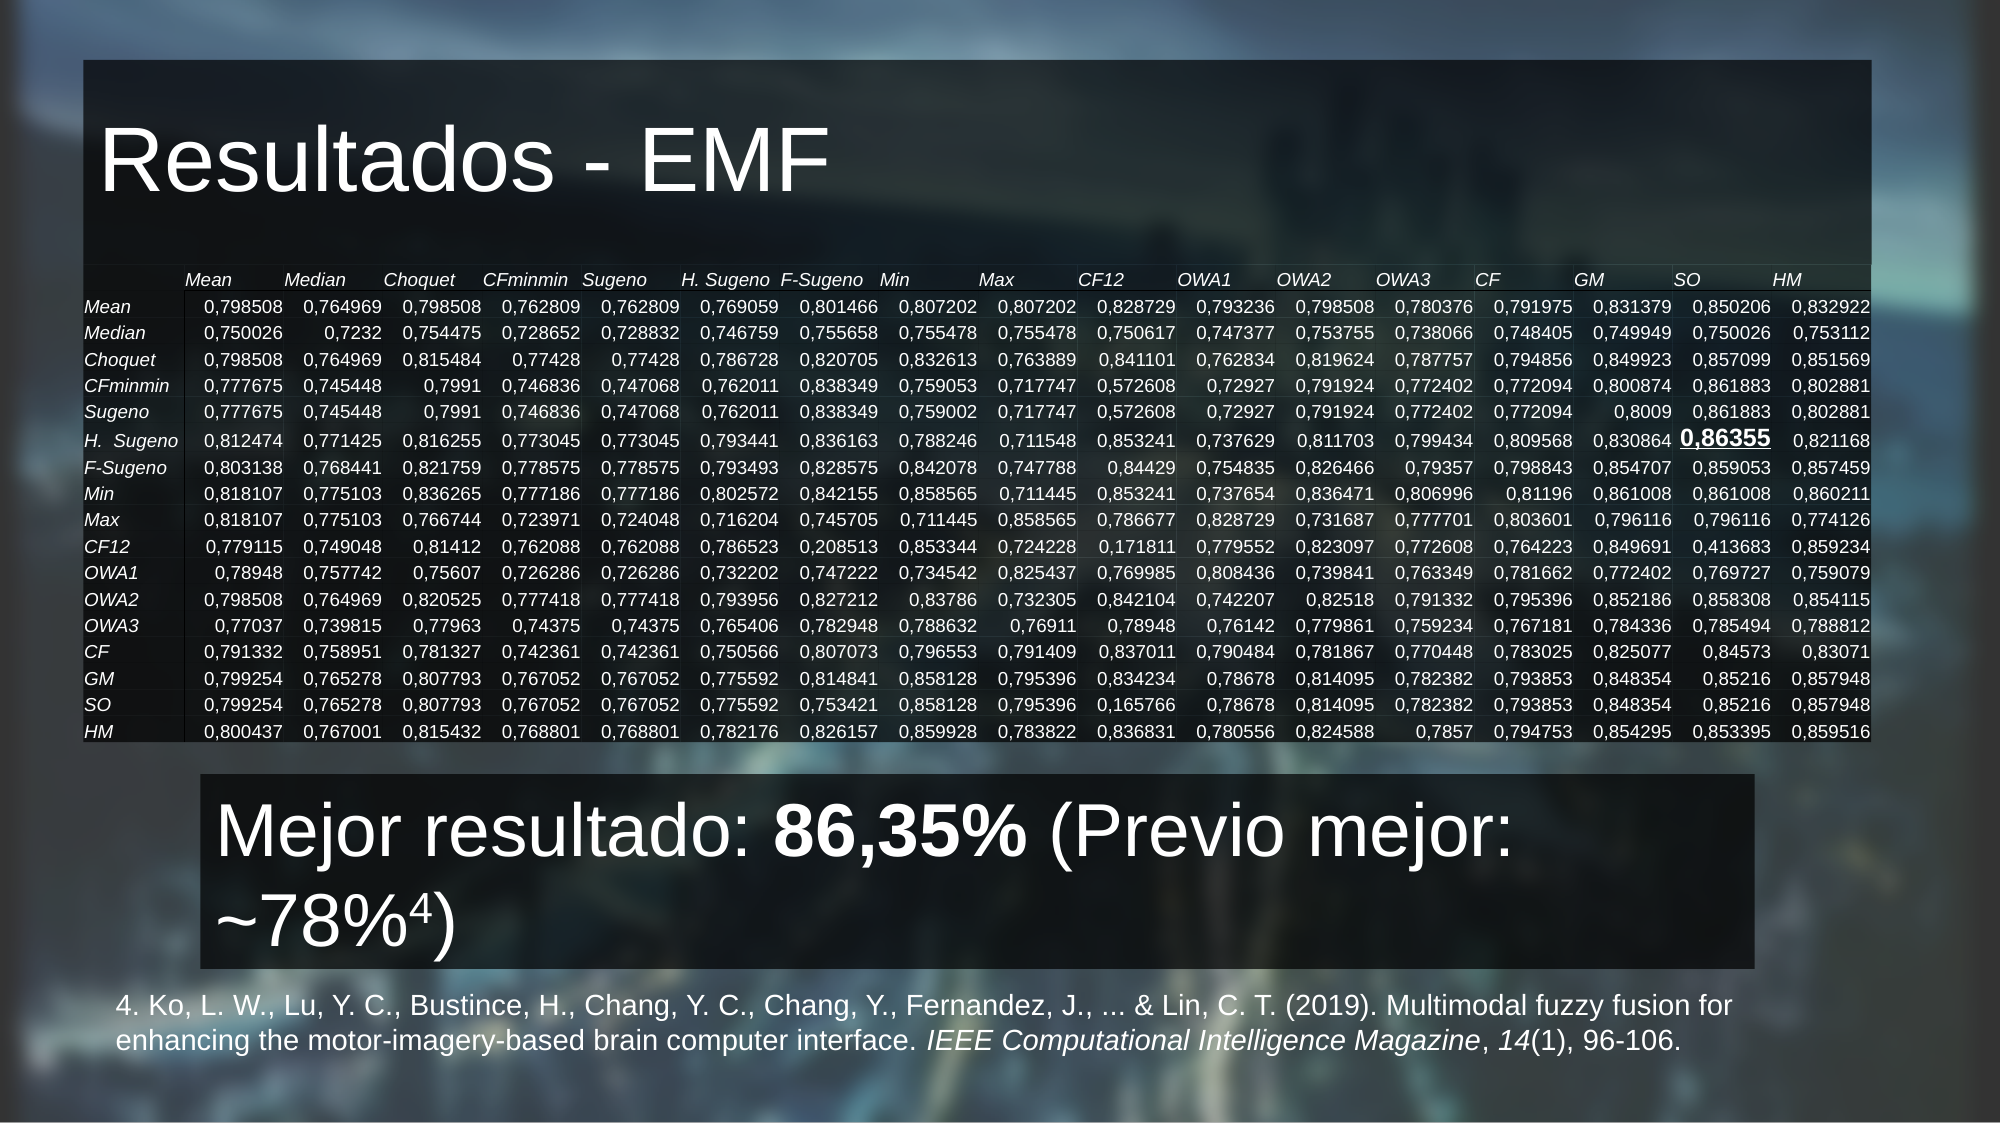

# Resultados - EMF
|  | Mean | Median | Choquet | CFminmin | Sugeno | H. Sugeno | F-Sugeno | Min | Max | CF12 | OWA1 | OWA2 | OWA3 | CF | GM | SO | HM |
| --- | --- | --- | --- | --- | --- | --- | --- | --- | --- | --- | --- | --- | --- | --- | --- | --- | --- |
| Mean | 0,798508 | 0,764969 | 0,798508 | 0,762809 | 0,762809 | 0,769059 | 0,801466 | 0,807202 | 0,807202 | 0,828729 | 0,793236 | 0,798508 | 0,780376 | 0,791975 | 0,831379 | 0,850206 | 0,832922 |
| Median | 0,750026 | 0,7232 | 0,754475 | 0,728652 | 0,728832 | 0,746759 | 0,755658 | 0,755478 | 0,755478 | 0,750617 | 0,747377 | 0,753755 | 0,738066 | 0,748405 | 0,749949 | 0,750026 | 0,753112 |
| Choquet | 0,798508 | 0,764969 | 0,815484 | 0,77428 | 0,77428 | 0,786728 | 0,820705 | 0,832613 | 0,763889 | 0,841101 | 0,762834 | 0,819624 | 0,787757 | 0,794856 | 0,849923 | 0,857099 | 0,851569 |
| CFminmin | 0,777675 | 0,745448 | 0,7991 | 0,746836 | 0,747068 | 0,762011 | 0,838349 | 0,759053 | 0,717747 | 0,572608 | 0,72927 | 0,791924 | 0,772402 | 0,772094 | 0,800874 | 0,861883 | 0,802881 |
| Sugeno | 0,777675 | 0,745448 | 0,7991 | 0,746836 | 0,747068 | 0,762011 | 0,838349 | 0,759002 | 0,717747 | 0,572608 | 0,72927 | 0,791924 | 0,772402 | 0,772094 | 0,8009 | 0,861883 | 0,802881 |
| H. Sugeno | 0,812474 | 0,771425 | 0,816255 | 0,773045 | 0,773045 | 0,793441 | 0,836163 | 0,788246 | 0,711548 | 0,853241 | 0,737629 | 0,811703 | 0,799434 | 0,809568 | 0,830864 | 0,86355 | 0,821168 |
| F-Sugeno | 0,803138 | 0,768441 | 0,821759 | 0,778575 | 0,778575 | 0,793493 | 0,828575 | 0,842078 | 0,747788 | 0,84429 | 0,754835 | 0,826466 | 0,79357 | 0,798843 | 0,854707 | 0,859053 | 0,857459 |
| Min | 0,818107 | 0,775103 | 0,836265 | 0,777186 | 0,777186 | 0,802572 | 0,842155 | 0,858565 | 0,711445 | 0,853241 | 0,737654 | 0,836471 | 0,806996 | 0,81196 | 0,861008 | 0,861008 | 0,860211 |
| Max | 0,818107 | 0,775103 | 0,766744 | 0,723971 | 0,724048 | 0,716204 | 0,745705 | 0,711445 | 0,858565 | 0,786677 | 0,828729 | 0,731687 | 0,777701 | 0,803601 | 0,796116 | 0,796116 | 0,774126 |
| CF12 | 0,779115 | 0,749048 | 0,81412 | 0,762088 | 0,762088 | 0,786523 | 0,208513 | 0,853344 | 0,724228 | 0,171811 | 0,779552 | 0,823097 | 0,772608 | 0,764223 | 0,849691 | 0,413683 | 0,859234 |
| OWA1 | 0,78948 | 0,757742 | 0,75607 | 0,726286 | 0,726286 | 0,732202 | 0,747222 | 0,734542 | 0,825437 | 0,769985 | 0,808436 | 0,739841 | 0,763349 | 0,781662 | 0,772402 | 0,769727 | 0,759079 |
| OWA2 | 0,798508 | 0,764969 | 0,820525 | 0,777418 | 0,777418 | 0,793956 | 0,827212 | 0,83786 | 0,732305 | 0,842104 | 0,742207 | 0,82518 | 0,791332 | 0,795396 | 0,852186 | 0,858308 | 0,854115 |
| OWA3 | 0,77037 | 0,739815 | 0,77963 | 0,74375 | 0,74375 | 0,765406 | 0,782948 | 0,788632 | 0,76911 | 0,78948 | 0,76142 | 0,779861 | 0,759234 | 0,767181 | 0,784336 | 0,785494 | 0,788812 |
| CF | 0,791332 | 0,758951 | 0,781327 | 0,742361 | 0,742361 | 0,750566 | 0,807073 | 0,796553 | 0,791409 | 0,837011 | 0,790484 | 0,781867 | 0,770448 | 0,783025 | 0,825077 | 0,84573 | 0,83071 |
| GM | 0,799254 | 0,765278 | 0,807793 | 0,767052 | 0,767052 | 0,775592 | 0,814841 | 0,858128 | 0,795396 | 0,834234 | 0,78678 | 0,814095 | 0,782382 | 0,793853 | 0,848354 | 0,85216 | 0,857948 |
| SO | 0,799254 | 0,765278 | 0,807793 | 0,767052 | 0,767052 | 0,775592 | 0,753421 | 0,858128 | 0,795396 | 0,165766 | 0,78678 | 0,814095 | 0,782382 | 0,793853 | 0,848354 | 0,85216 | 0,857948 |
| HM | 0,800437 | 0,767001 | 0,815432 | 0,768801 | 0,768801 | 0,782176 | 0,826157 | 0,859928 | 0,783822 | 0,836831 | 0,780556 | 0,824588 | 0,7857 | 0,794753 | 0,854295 | 0,853395 | 0,859516 |
Mejor resultado: 86,35% (Previo mejor: ~78%4)
4. Ko, L. W., Lu, Y. C., Bustince, H., Chang, Y. C., Chang, Y., Fernandez, J., ... & Lin, C. T. (2019). Multimodal fuzzy fusion for enhancing the motor-imagery-based brain computer interface. IEEE Computational Intelligence Magazine, 14(1), 96-106.